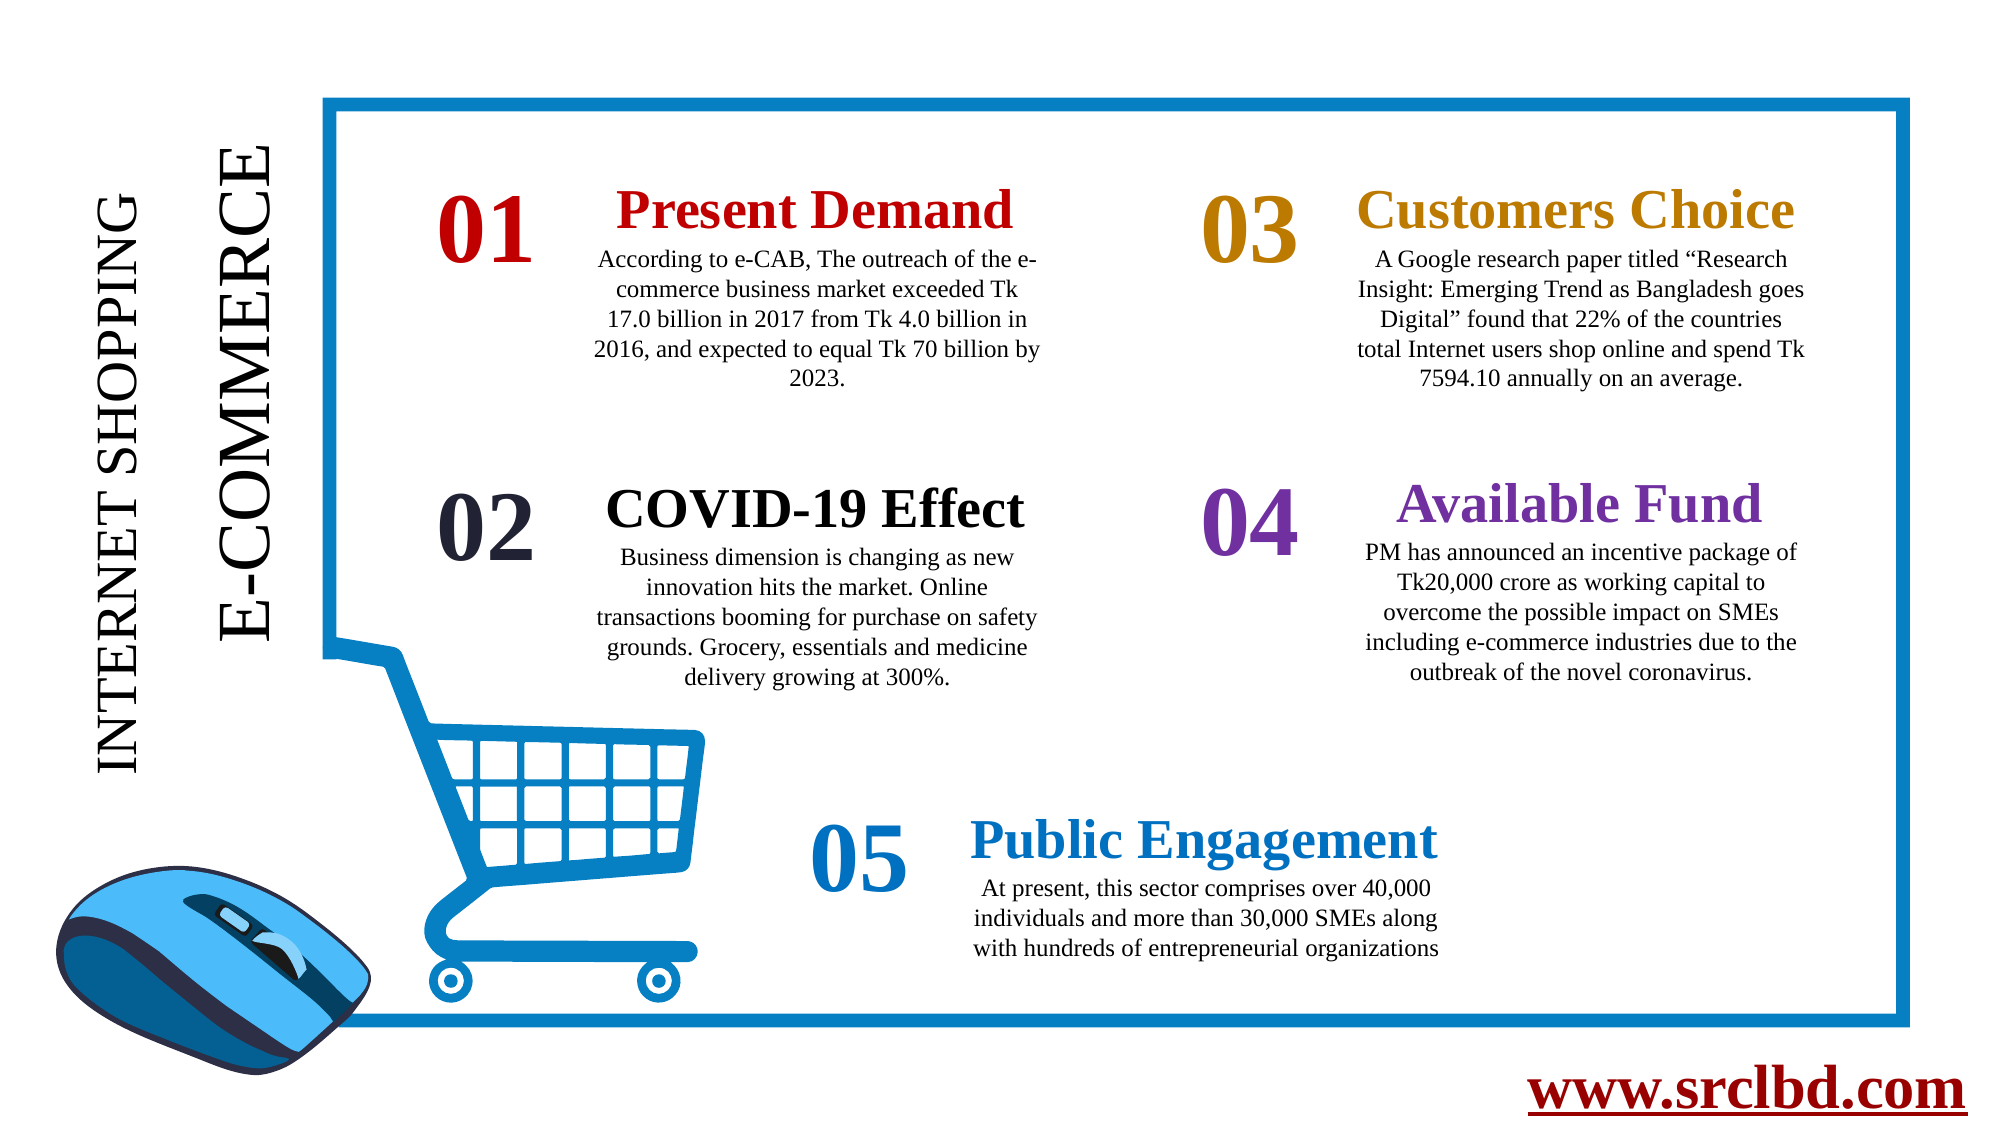

01
Present Demand
According to e-CAB, The outreach of the e-commerce business market exceeded Tk 17.0 billion in 2017 from Tk 4.0 billion in 2016, and expected to equal Tk 70 billion by 2023.
03
Customers Choice
A Google research paper titled “Research Insight: Emerging Trend as Bangladesh goes Digital” found that 22% of the countries total Internet users shop online and spend Tk 7594.10 annually on an average.
E-COMMERCE
INTERNET SHOPPING
04
Available Fund
PM has announced an incentive package of Tk20,000 crore as working capital to overcome the possible impact on SMEs including e-commerce industries due to the outbreak of the novel coronavirus.
02
COVID-19 Effect
Business dimension is changing as new innovation hits the market. Online transactions booming for purchase on safety grounds. Grocery, essentials and medicine delivery growing at 300%.
05
Public Engagement
At present, this sector comprises over 40,000 individuals and more than 30,000 SMEs along with hundreds of entrepreneurial organizations
www.srclbd.com